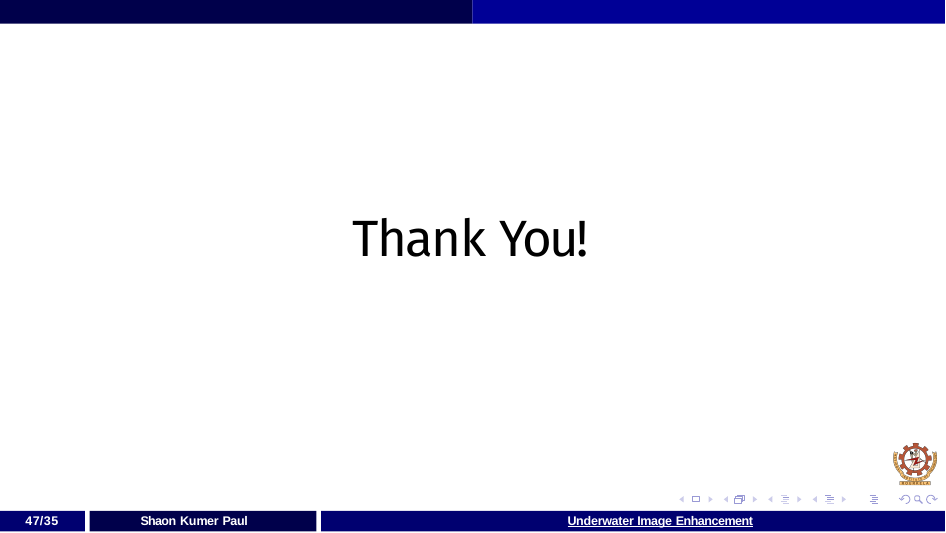

# Thank You!

47/35
Shaon Kumer Paul
Underwater Image Enhancement